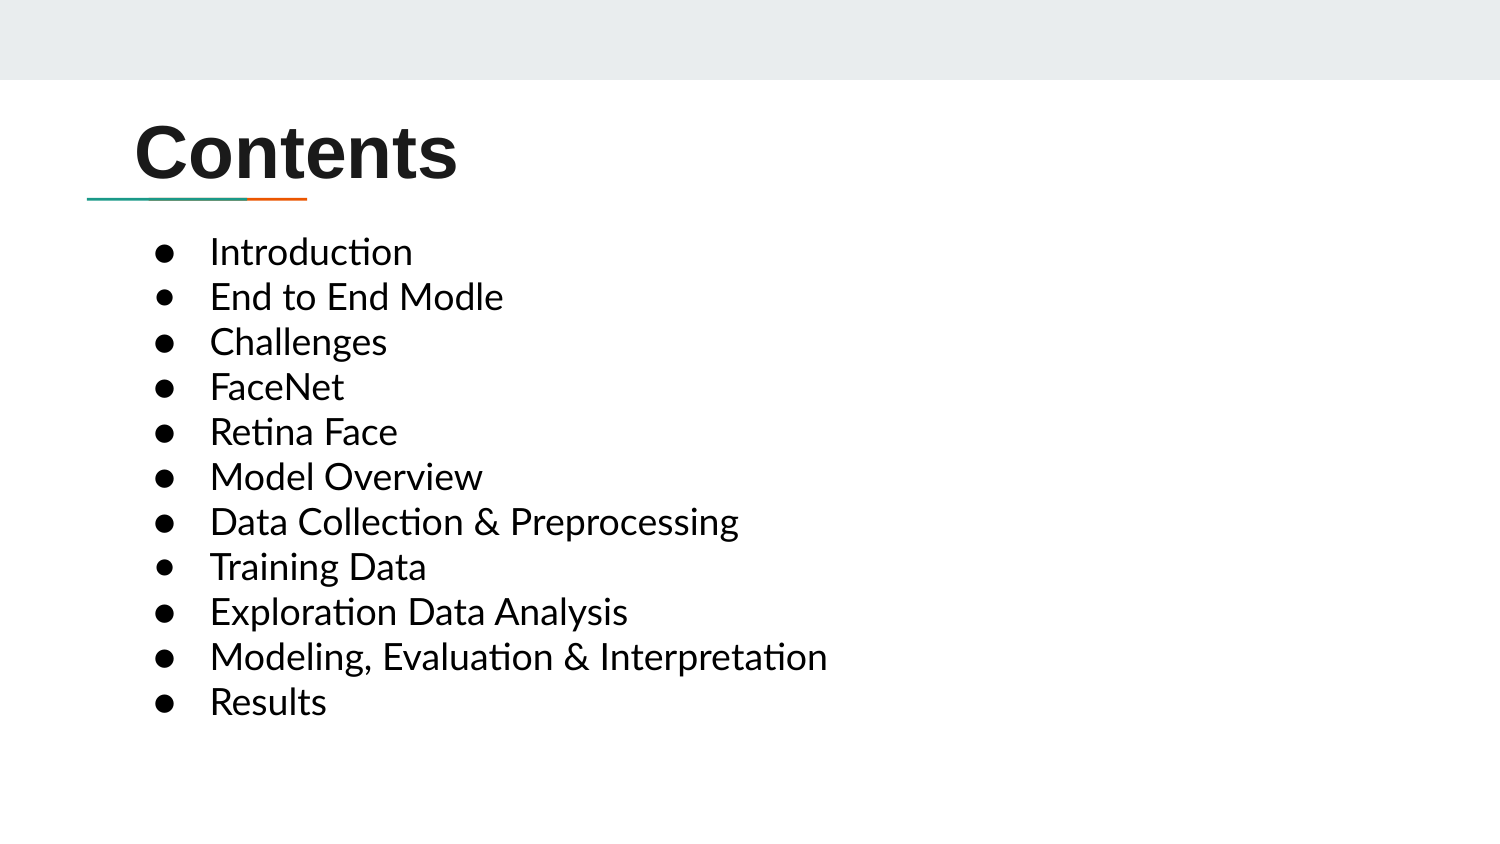

# Contents
Introduction
End to End Modle
Challenges
FaceNet
Retina Face
Model Overview
Data Collection & Preprocessing
Training Data
Exploration Data Analysis
Modeling, Evaluation & Interpretation
Results